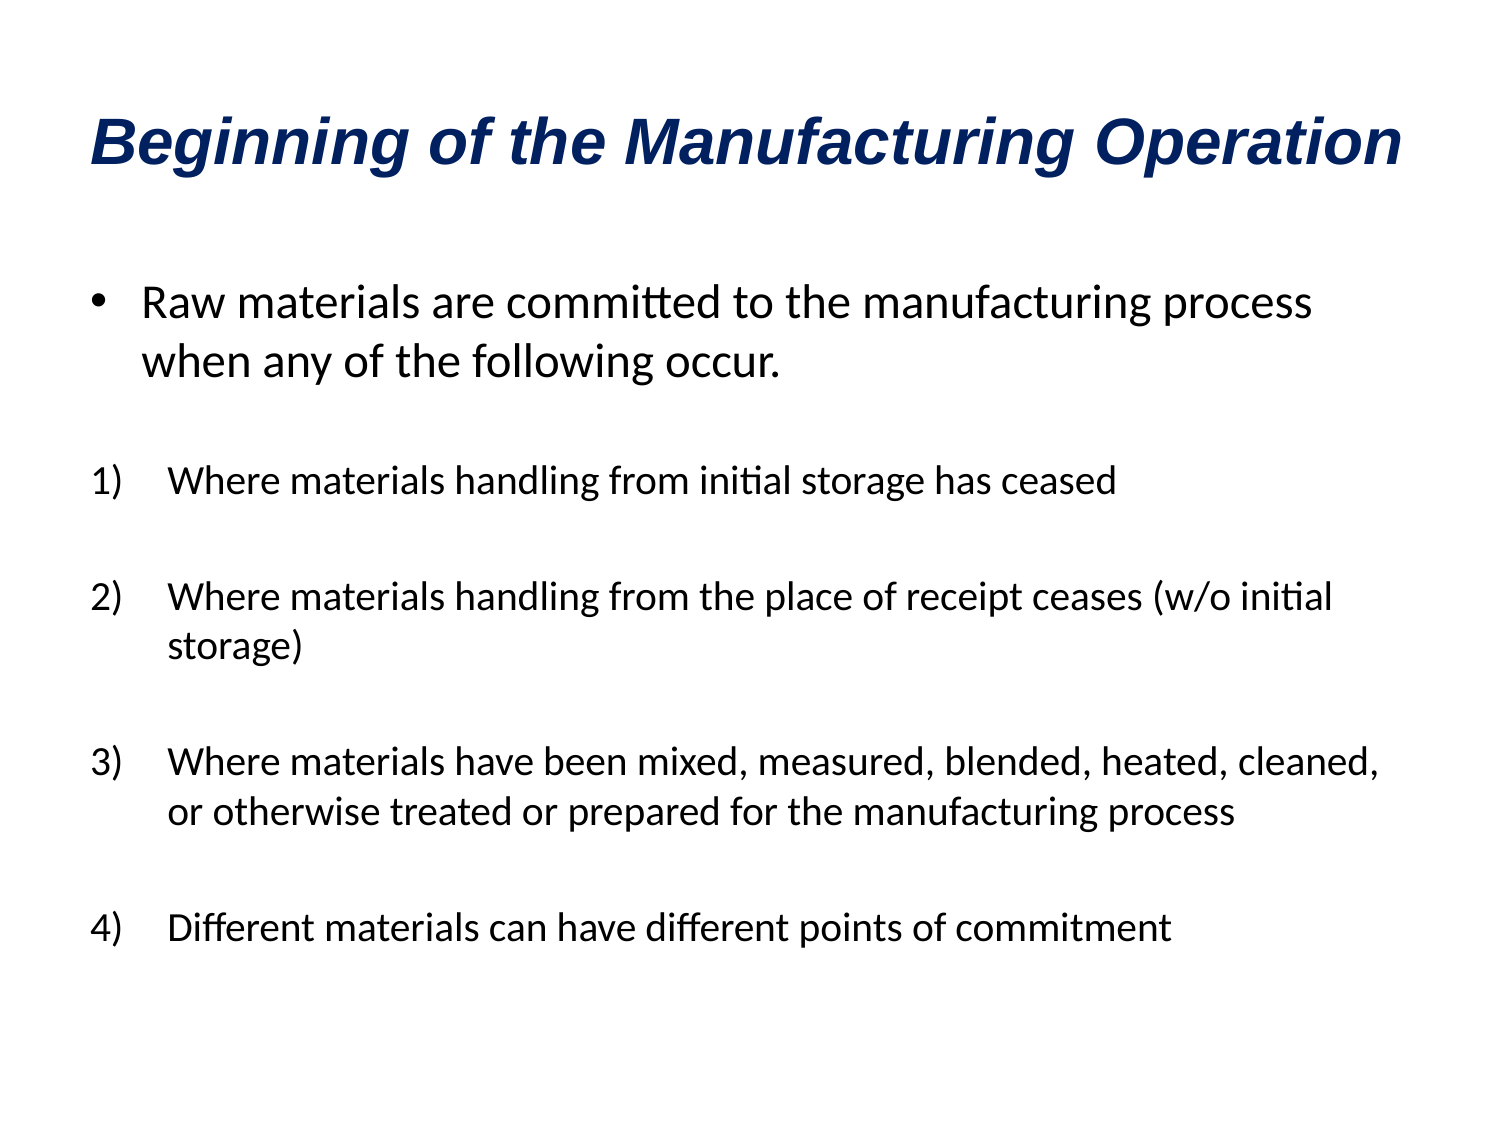

# Beginning of the Manufacturing Operation
Raw materials are committed to the manufacturing process when any of the following occur.

Where materials handling from initial storage has ceased

Where materials handling from the place of receipt ceases (w/o initial storage)

Where materials have been mixed, measured, blended, heated, cleaned, or otherwise treated or prepared for the manufacturing process

Different materials can have different points of commitment